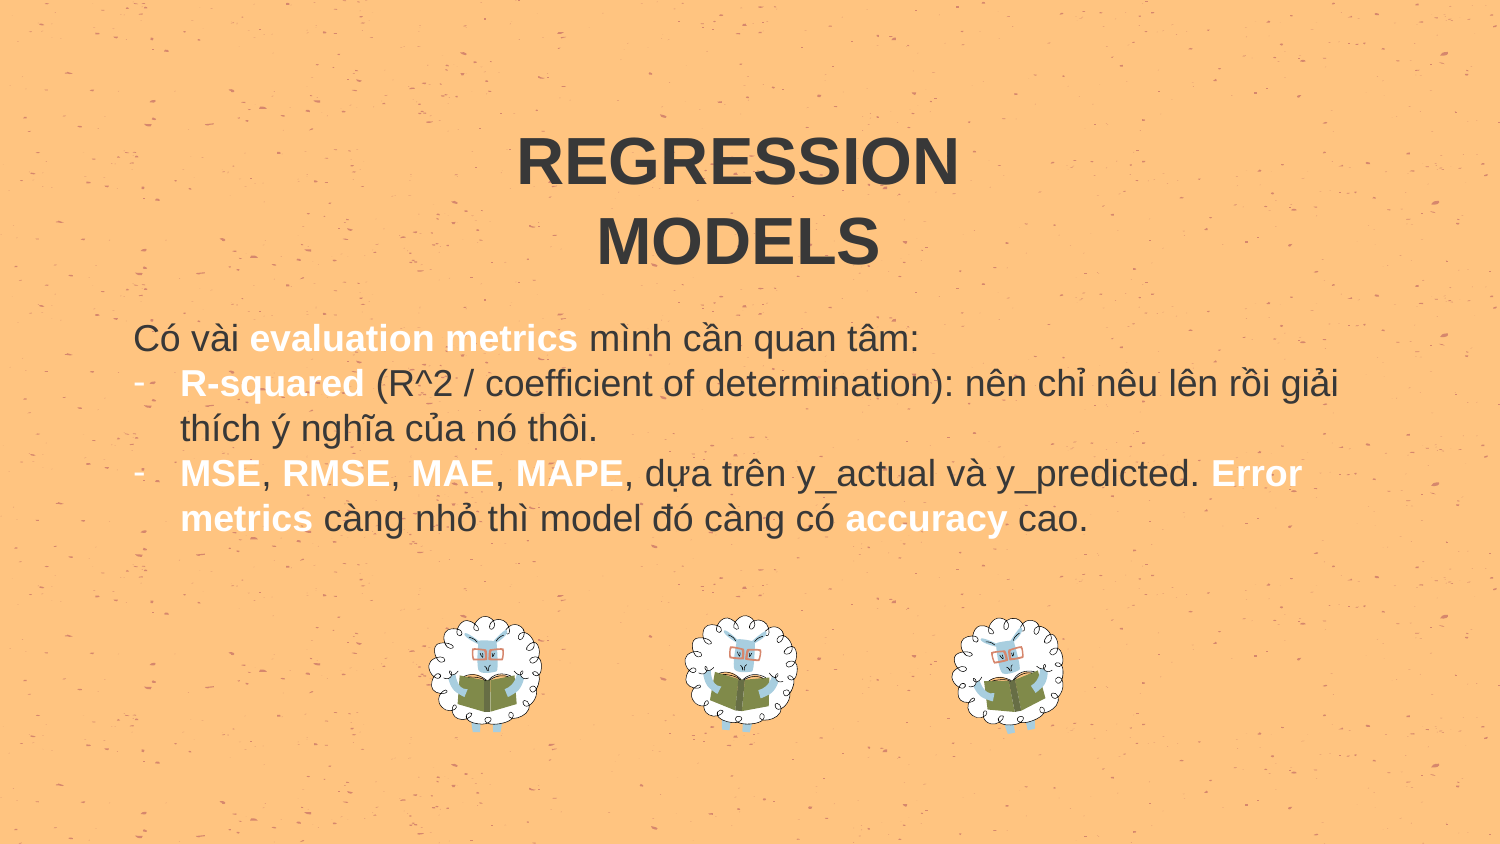

# REGRESSION MODELS
Có vài evaluation metrics mình cần quan tâm:
R-squared (R^2 / coefficient of determination): nên chỉ nêu lên rồi giải thích ý nghĩa của nó thôi.
MSE, RMSE, MAE, MAPE, dựa trên y_actual và y_predicted. Error metrics càng nhỏ thì model đó càng có accuracy cao.